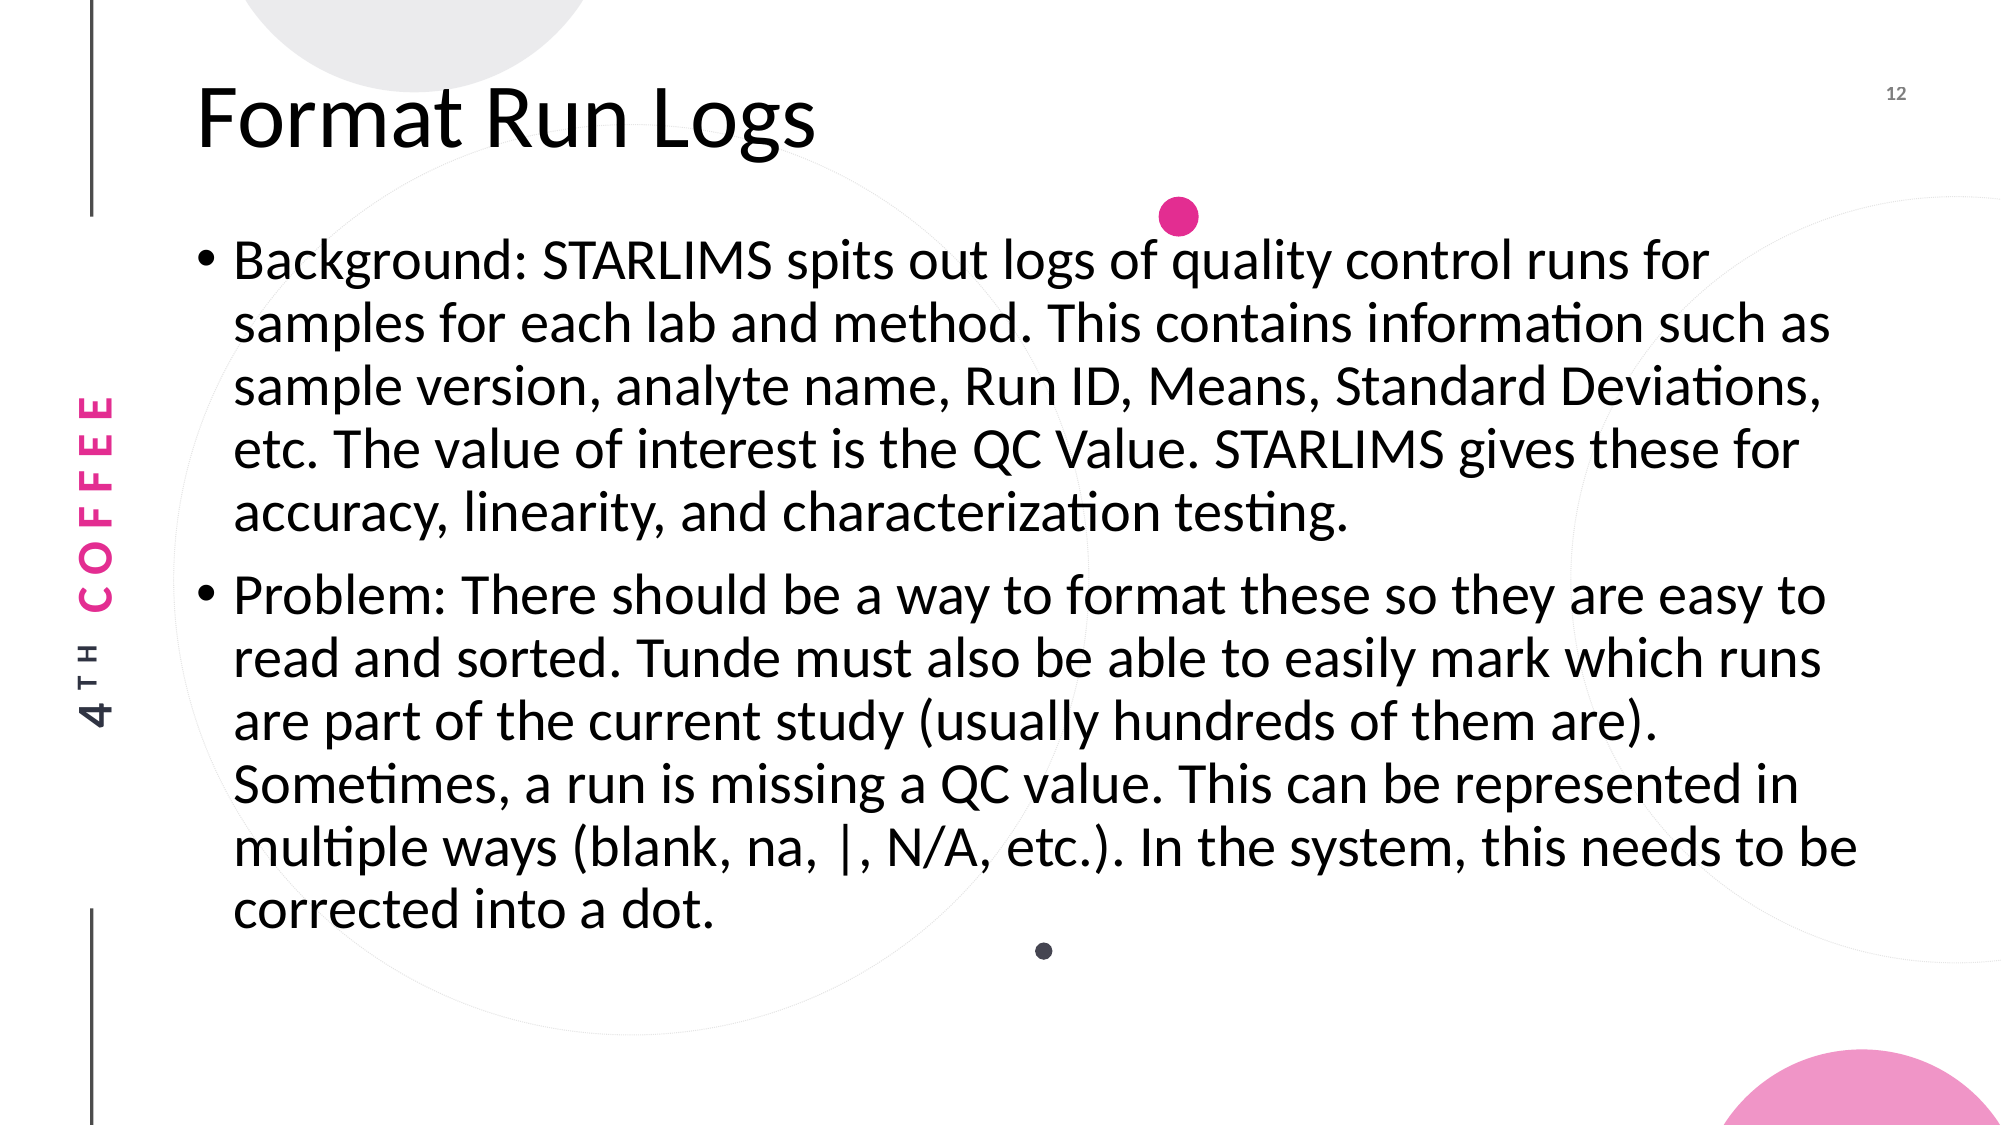

# Format Run Logs
Background: STARLIMS spits out logs of quality control runs for samples for each lab and method. This contains information such as sample version, analyte name, Run ID, Means, Standard Deviations, etc. The value of interest is the QC Value. STARLIMS gives these for accuracy, linearity, and characterization testing.
Problem: There should be a way to format these so they are easy to read and sorted. Tunde must also be able to easily mark which runs are part of the current study (usually hundreds of them are).  Sometimes, a run is missing a QC value. This can be represented in multiple ways (blank, na, |, N/A, etc.). In the system, this needs to be corrected into a dot.